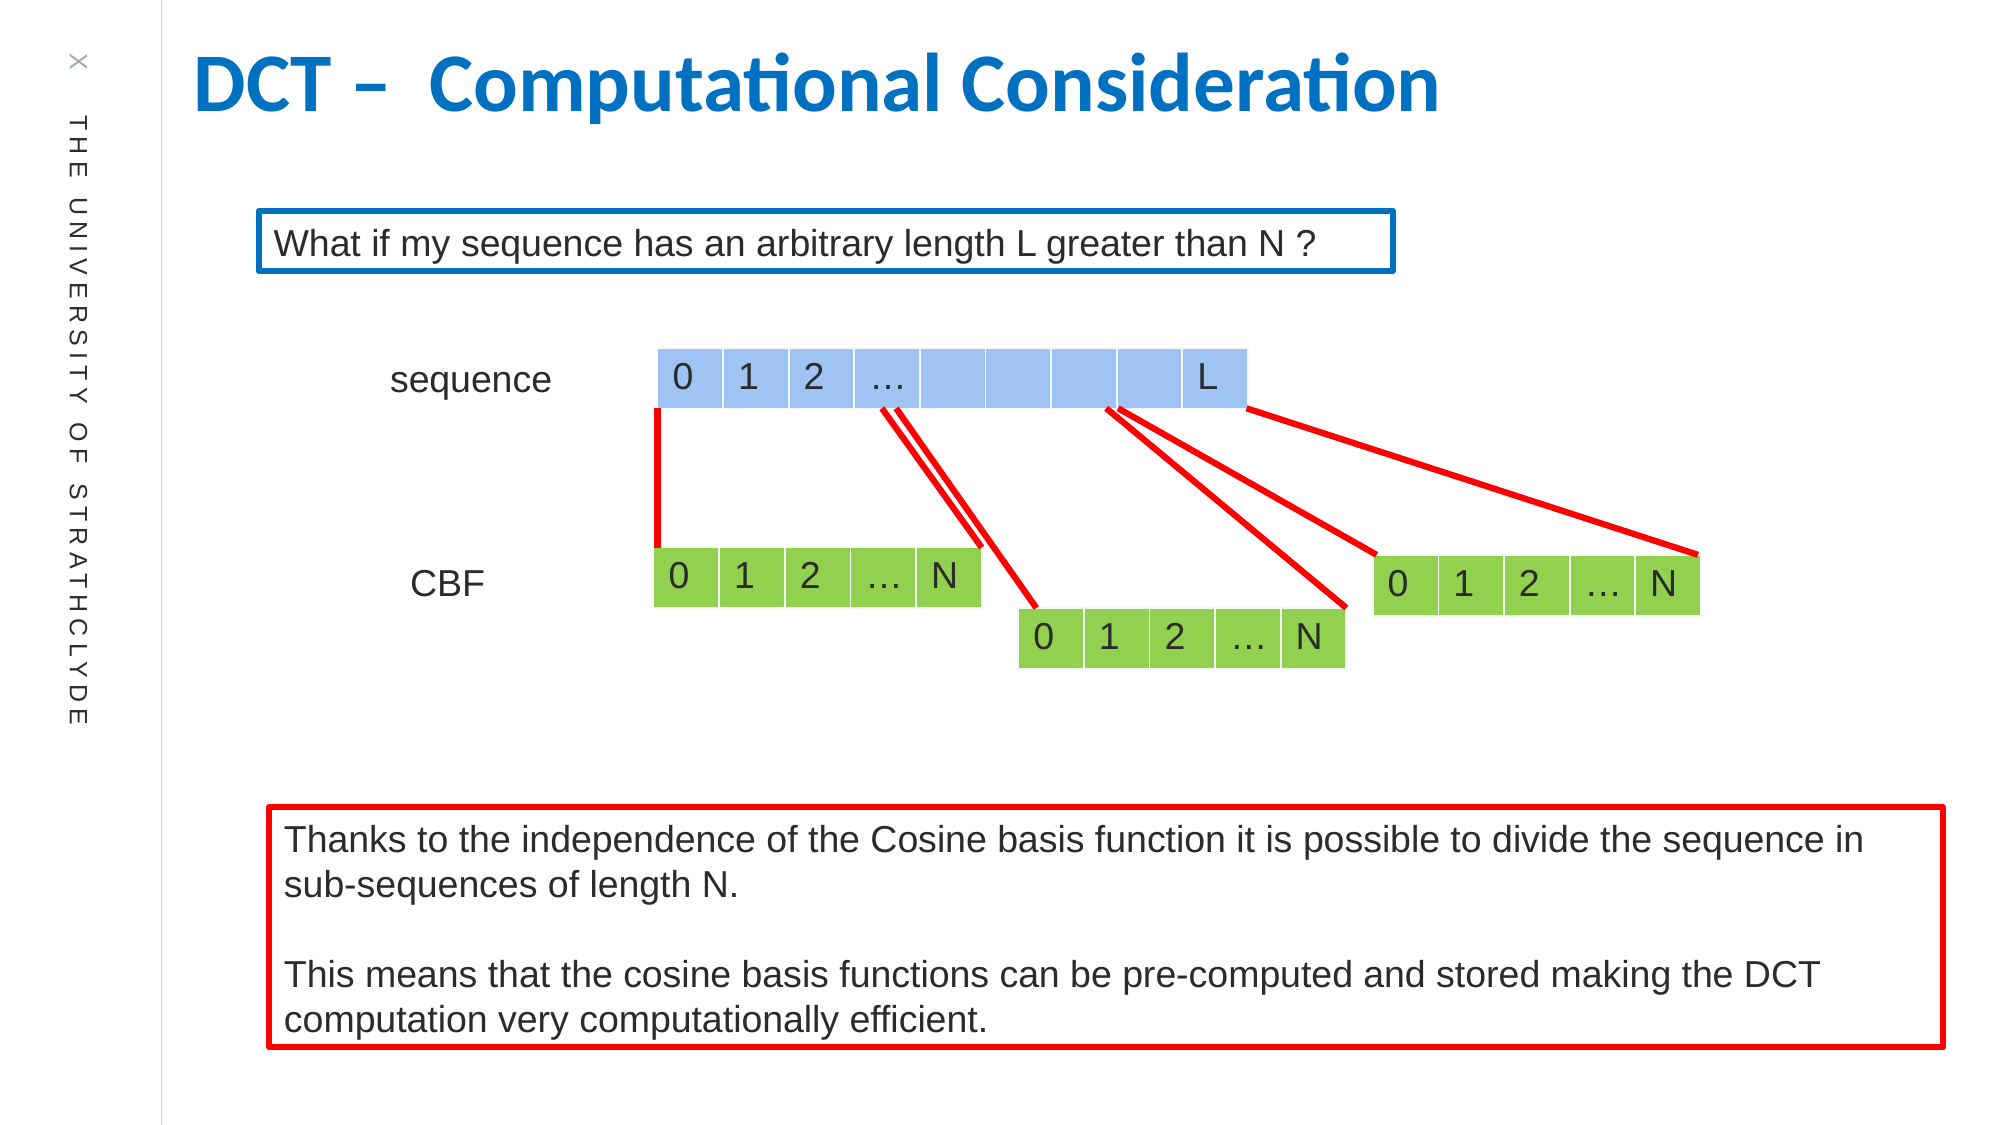

DCT –  Computational Consideration
What if my sequence has an arbitrary length L greater than N ?
sequence
| 0 | 1 | 2 | … |  |  |  |  | L |
| --- | --- | --- | --- | --- | --- | --- | --- | --- |
| 0 | 1 | 2 | … | N |
| --- | --- | --- | --- | --- |
CBF
| 0 | 1 | 2 | … | N |
| --- | --- | --- | --- | --- |
| 0 | 1 | 2 | … | N |
| --- | --- | --- | --- | --- |
Thanks to the independence of the Cosine basis function it is possible to divide the sequence in sub-sequences of length N.

This means that the cosine basis functions can be pre-computed and stored making the DCT computation very computationally efficient.